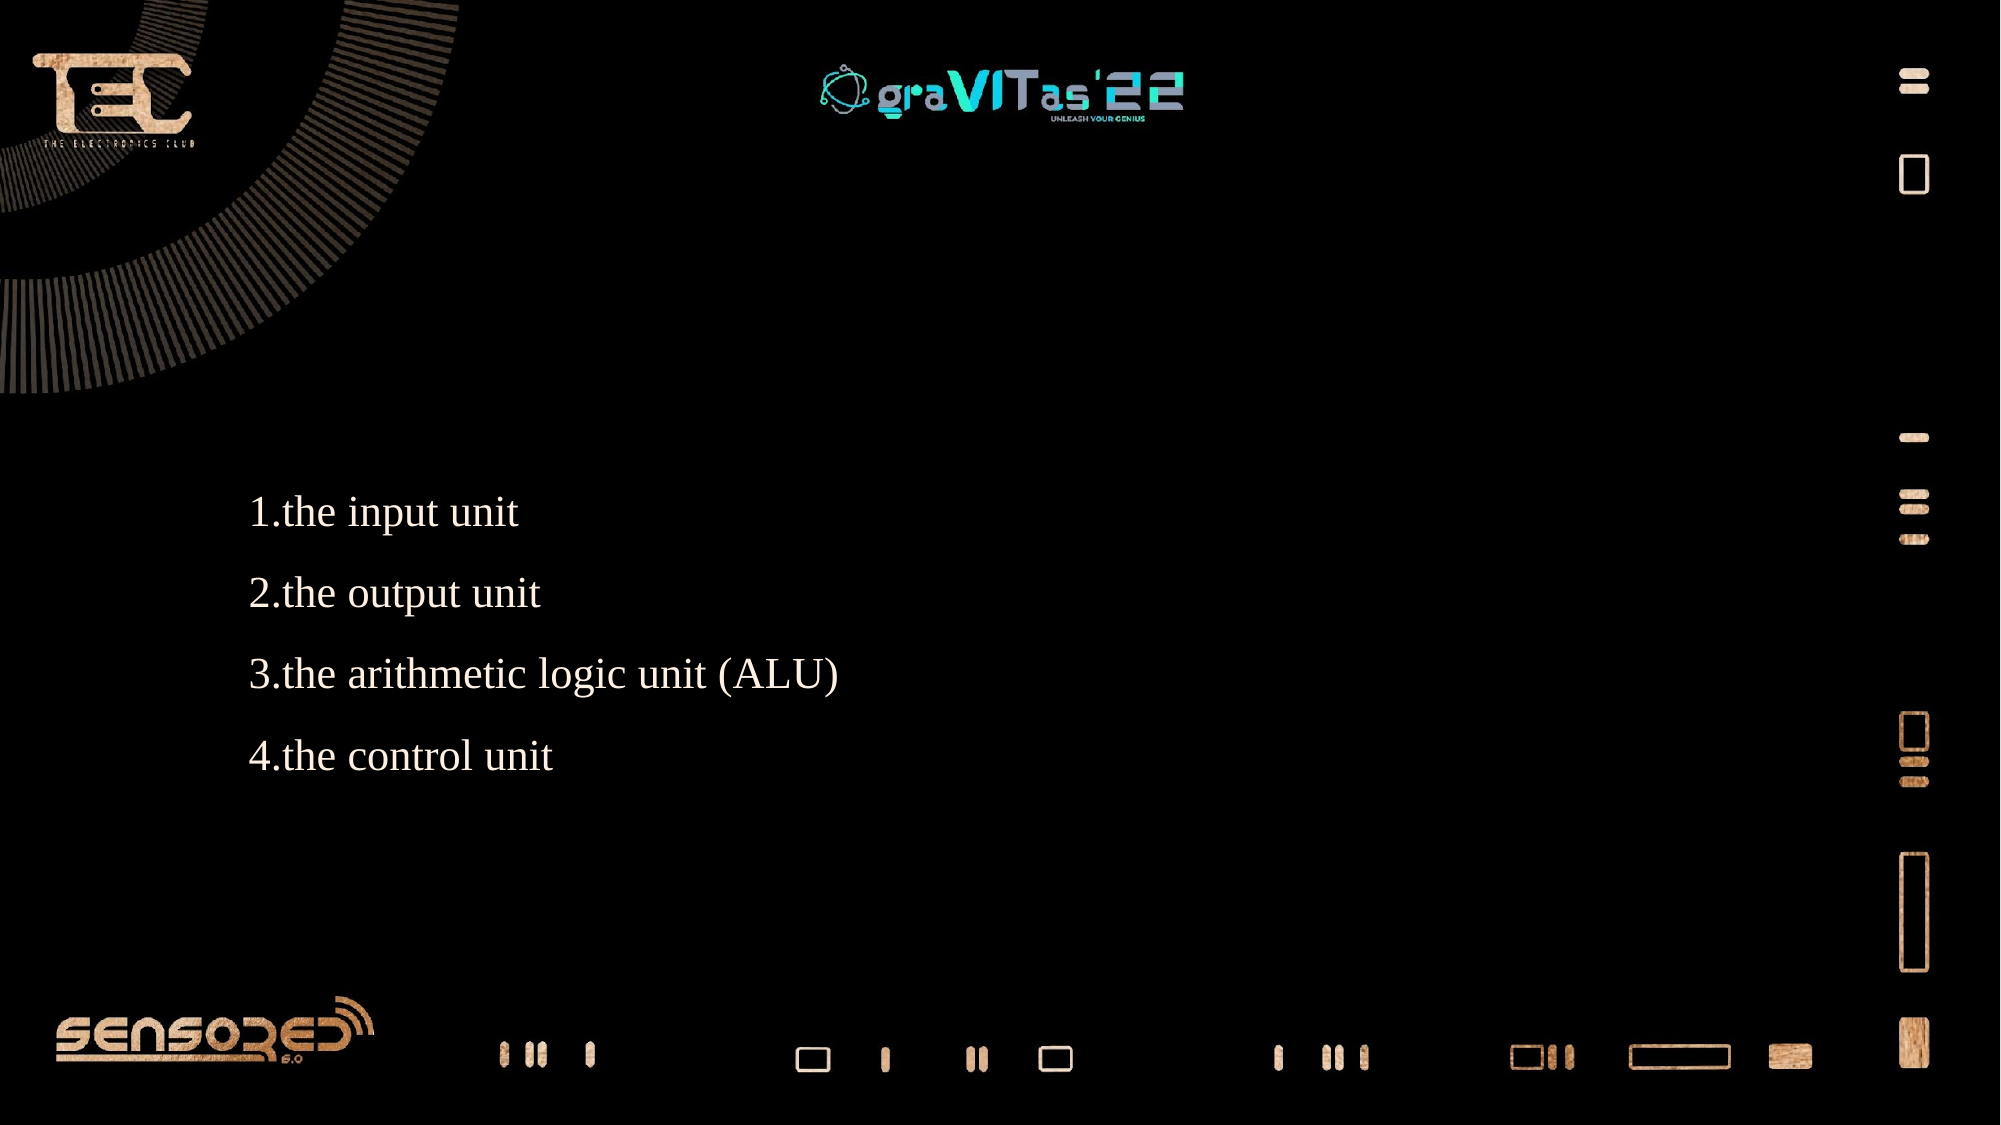

# Parts of microprocessor
1.the input unit
2.the output unit
3.the arithmetic logic unit (ALU)
4.the control unit